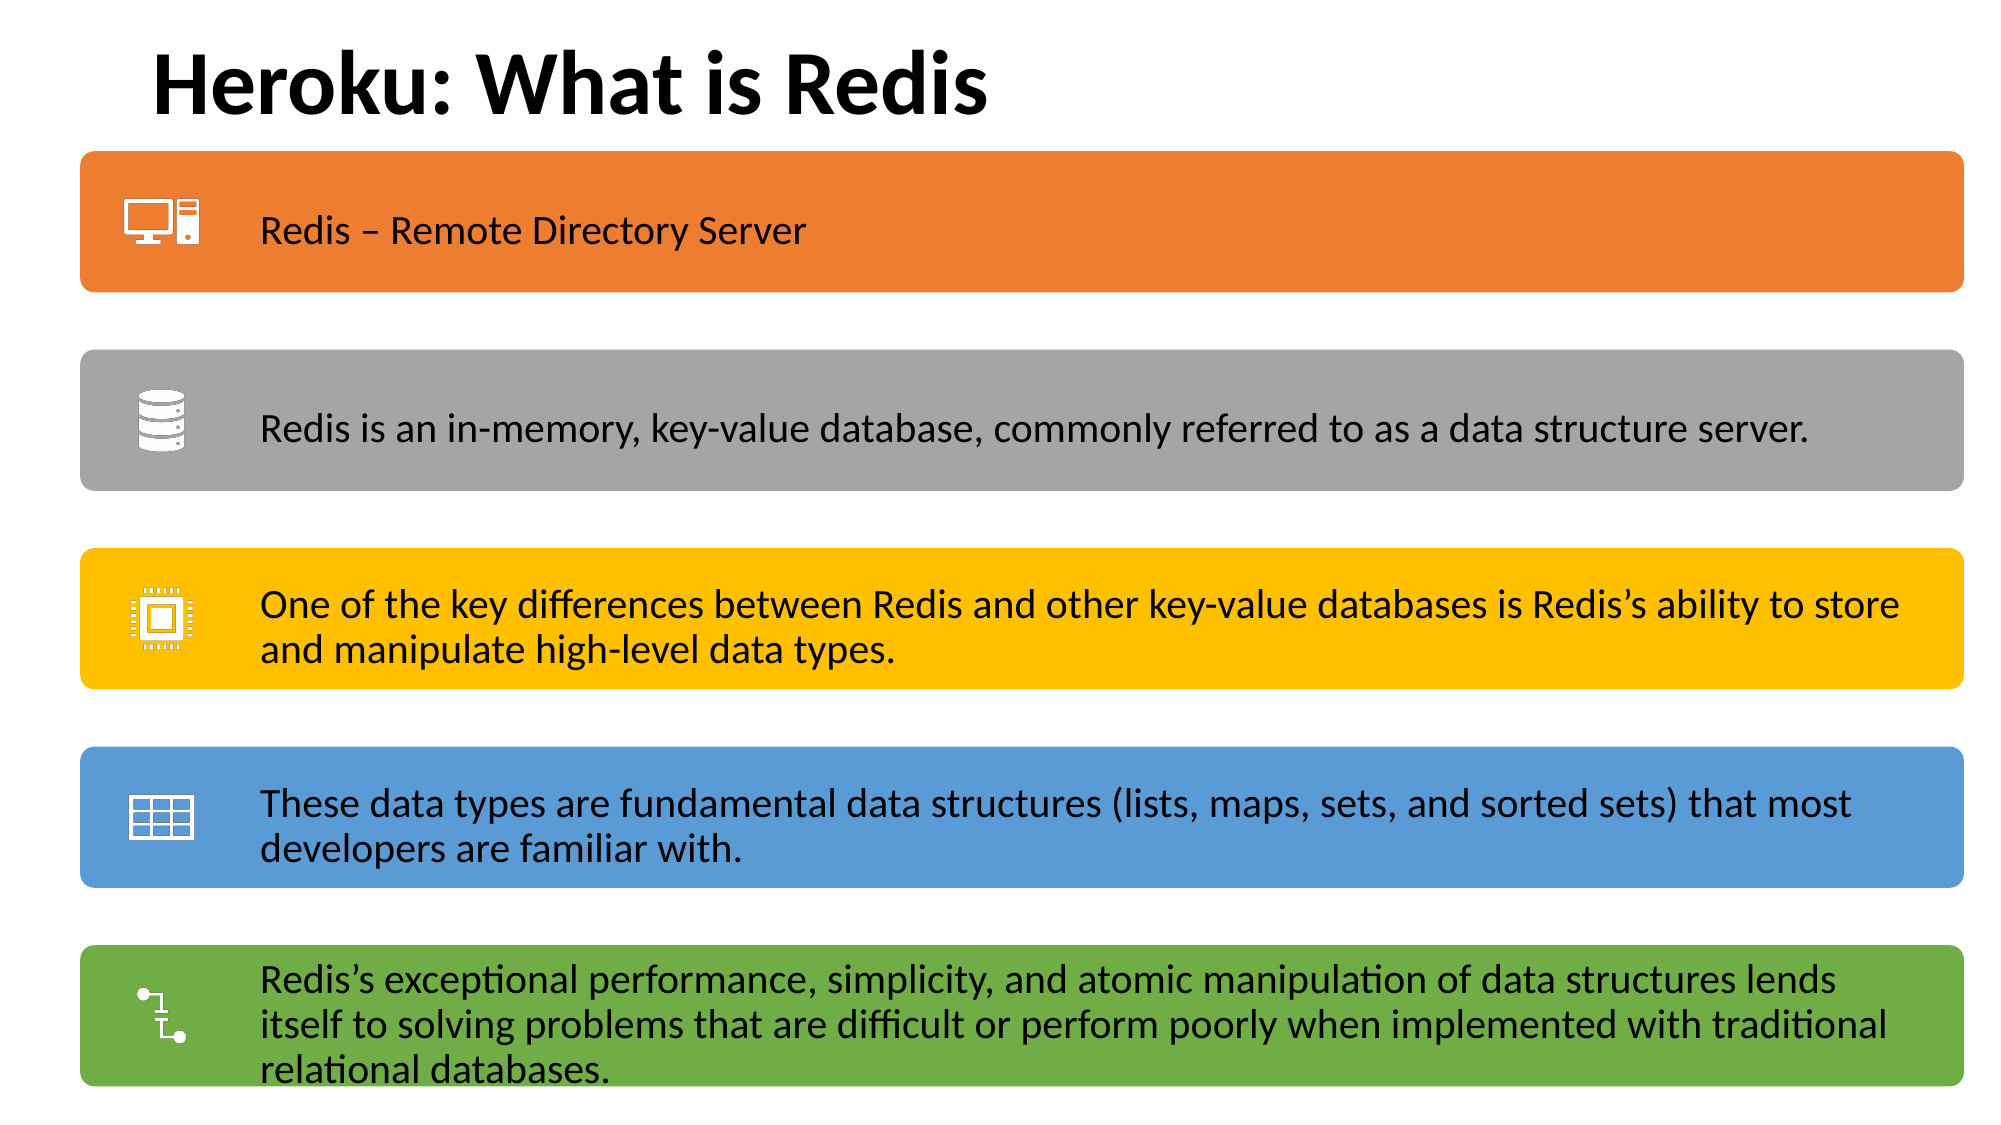

# Heroku: What is Redis
Redis – Remote Directory Server
Redis is an in-memory, key-value database, commonly referred to as a data structure server.
One of the key differences between Redis and other key-value databases is Redis’s ability to store and manipulate high-level data types.
These data types are fundamental data structures (lists, maps, sets, and sorted sets) that most developers are familiar with.
Redis’s exceptional performance, simplicity, and atomic manipulation of data structures lends itself to solving problems that are difficult or perform poorly when implemented with traditional relational databases.